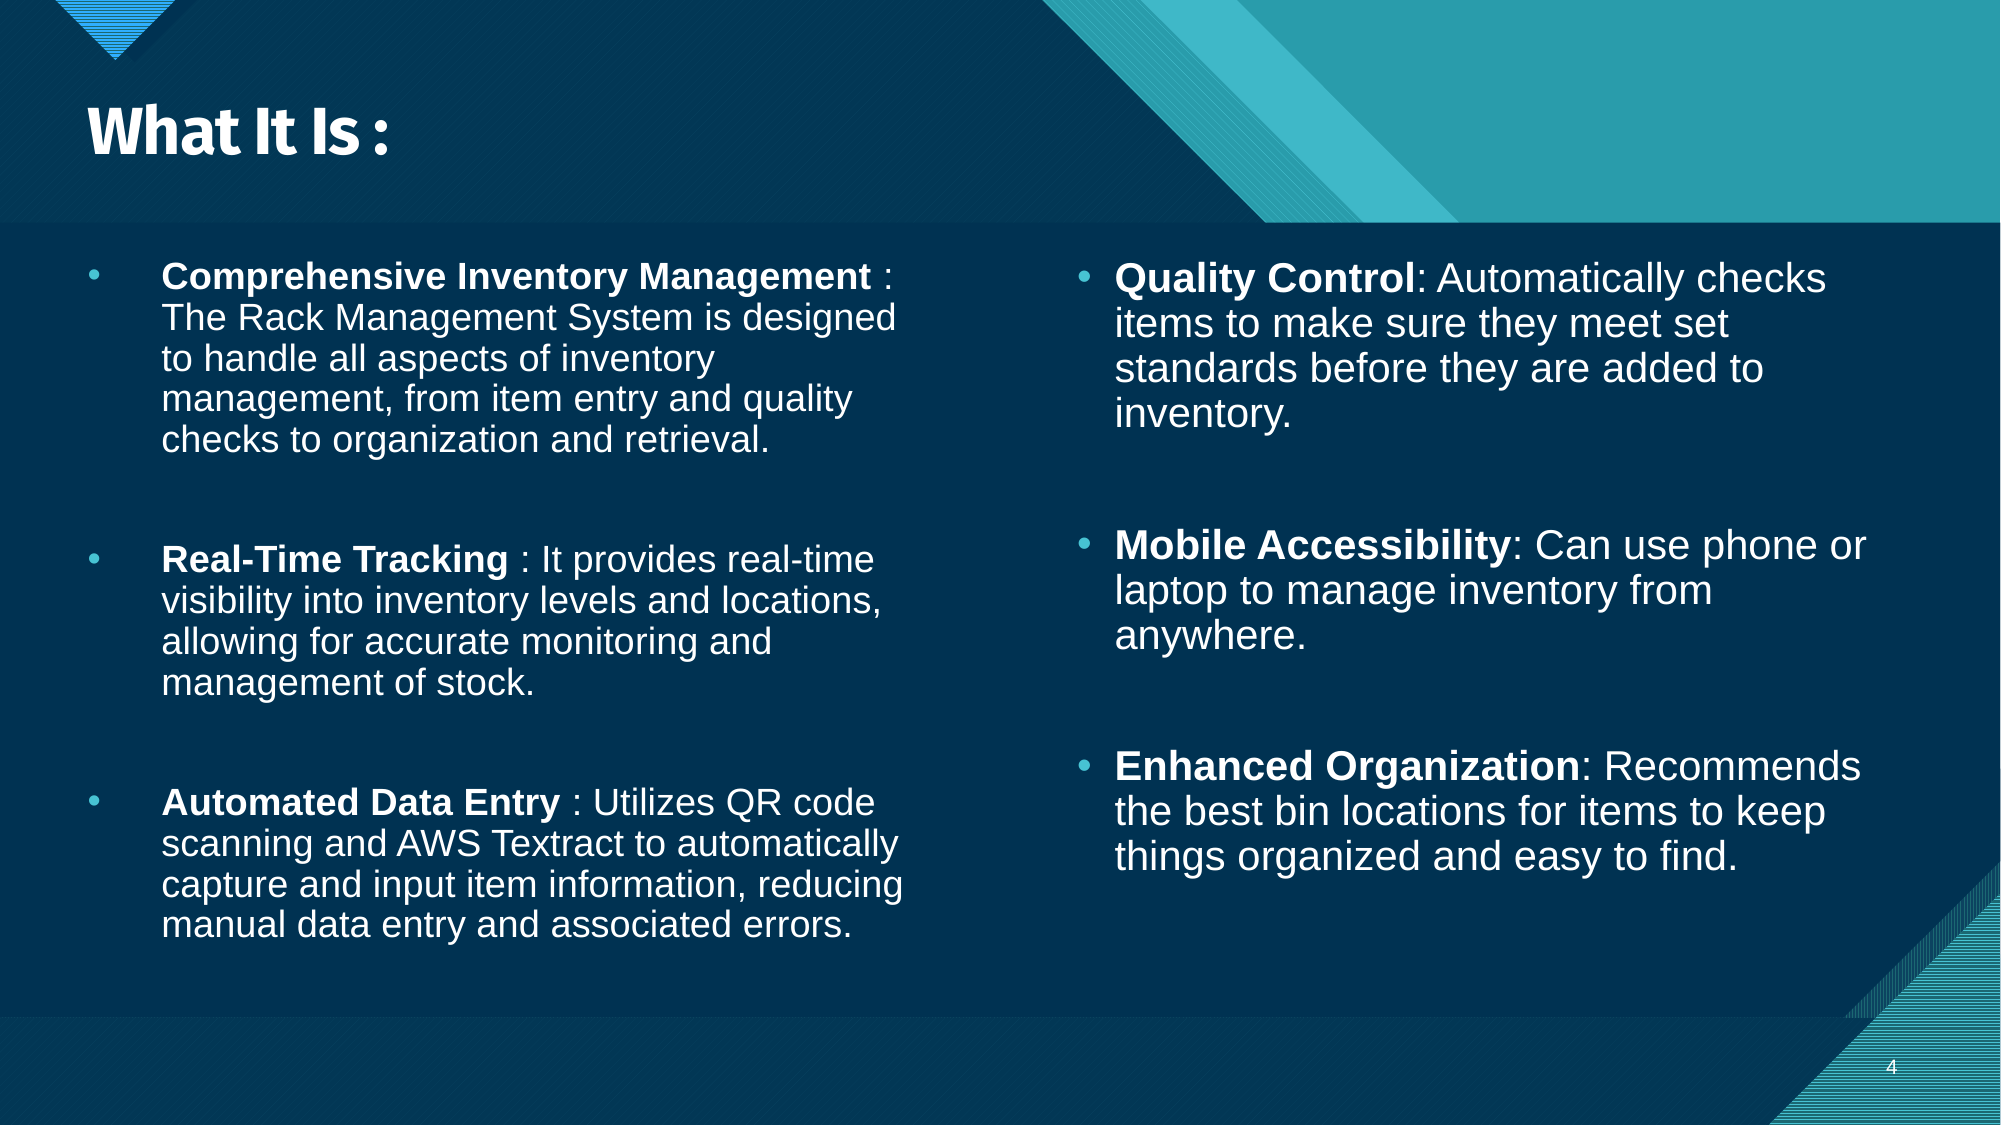

# What It Is :
Comprehensive Inventory Management : The Rack Management System is designed to handle all aspects of inventory management, from item entry and quality checks to organization and retrieval.

Real-Time Tracking : It provides real-time visibility into inventory levels and locations, allowing for accurate monitoring and management of stock.

Automated Data Entry : Utilizes QR code scanning and AWS Textract to automatically capture and input item information, reducing manual data entry and associated errors.
Quality Control: Automatically checks items to make sure they meet set standards before they are added to inventory.

Mobile Accessibility: Can use phone or laptop to manage inventory from anywhere.

Enhanced Organization: Recommends the best bin locations for items to keep things organized and easy to find.
4